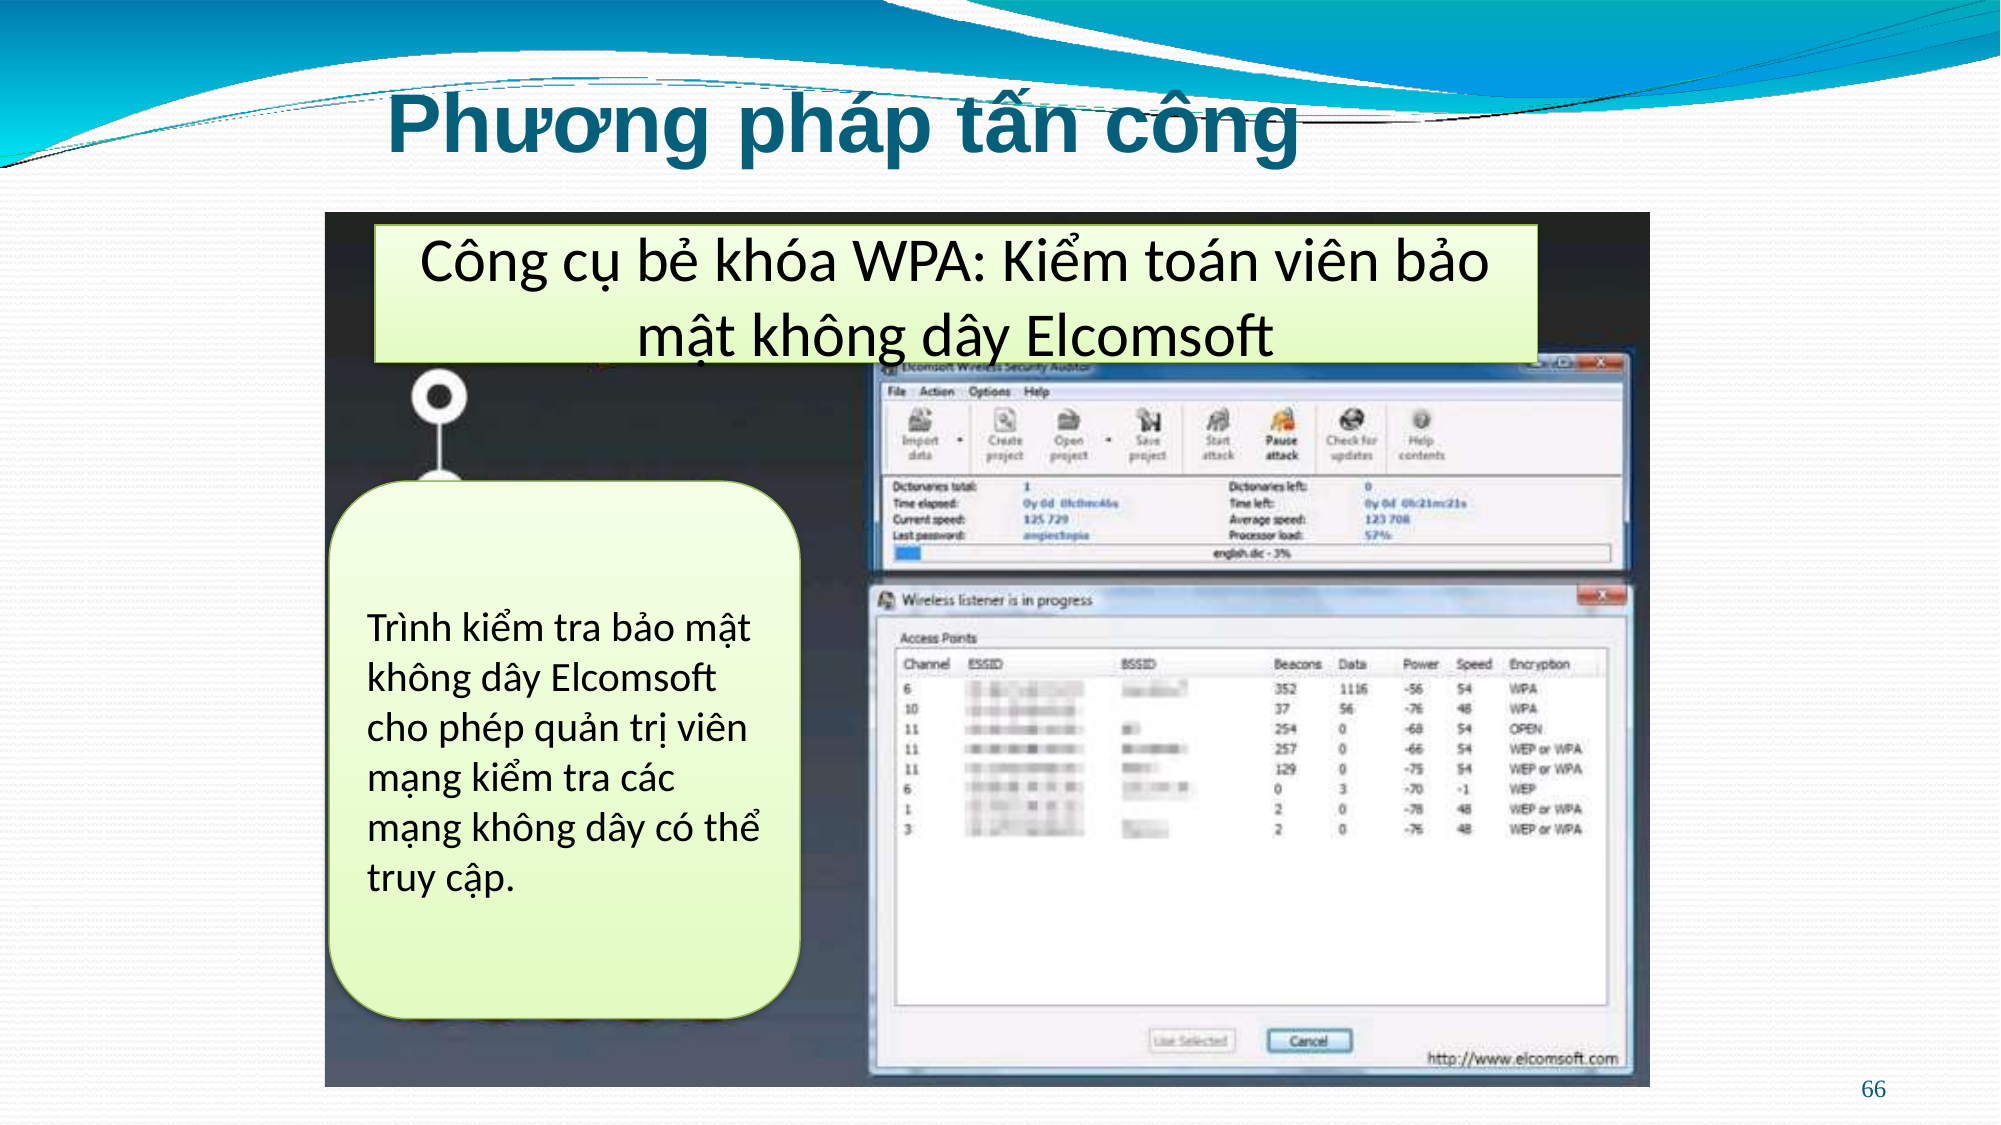

# Phương pháp tấn công

Công cụ bẻ khóa WPA: Kiểm toán viên bảo mật không dây Elcomsoft
Trình kiểm tra bảo mật không dây Elcomsoft cho phép quản trị viên mạng kiểm tra các mạng không dây có thể truy cập.
66